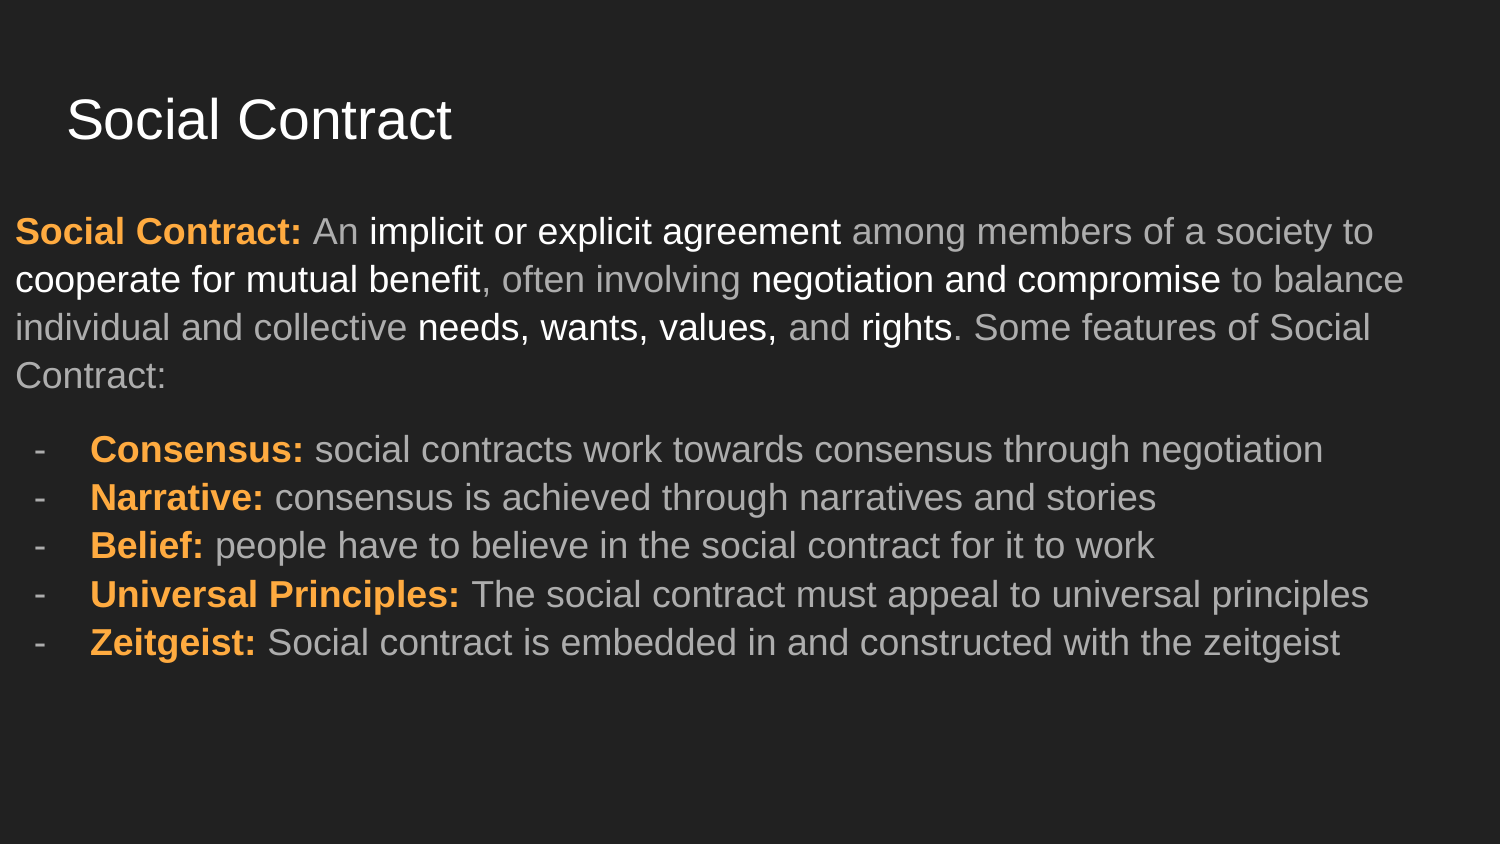

# Social Contract
Social Contract: An implicit or explicit agreement among members of a society to cooperate for mutual benefit, often involving negotiation and compromise to balance individual and collective needs, wants, values, and rights. Some features of Social Contract:
Consensus: social contracts work towards consensus through negotiation
Narrative: consensus is achieved through narratives and stories
Belief: people have to believe in the social contract for it to work
Universal Principles: The social contract must appeal to universal principles
Zeitgeist: Social contract is embedded in and constructed with the zeitgeist